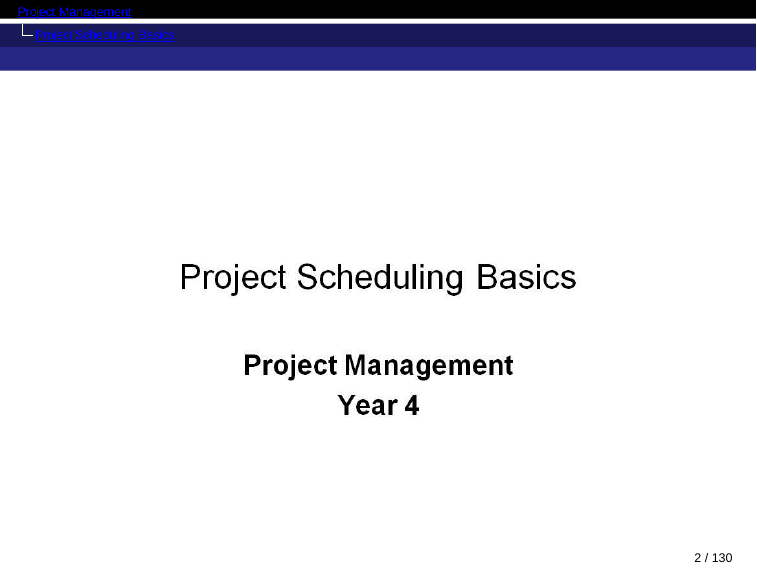

Project Management

Project Scheduling Basics

2 / 130